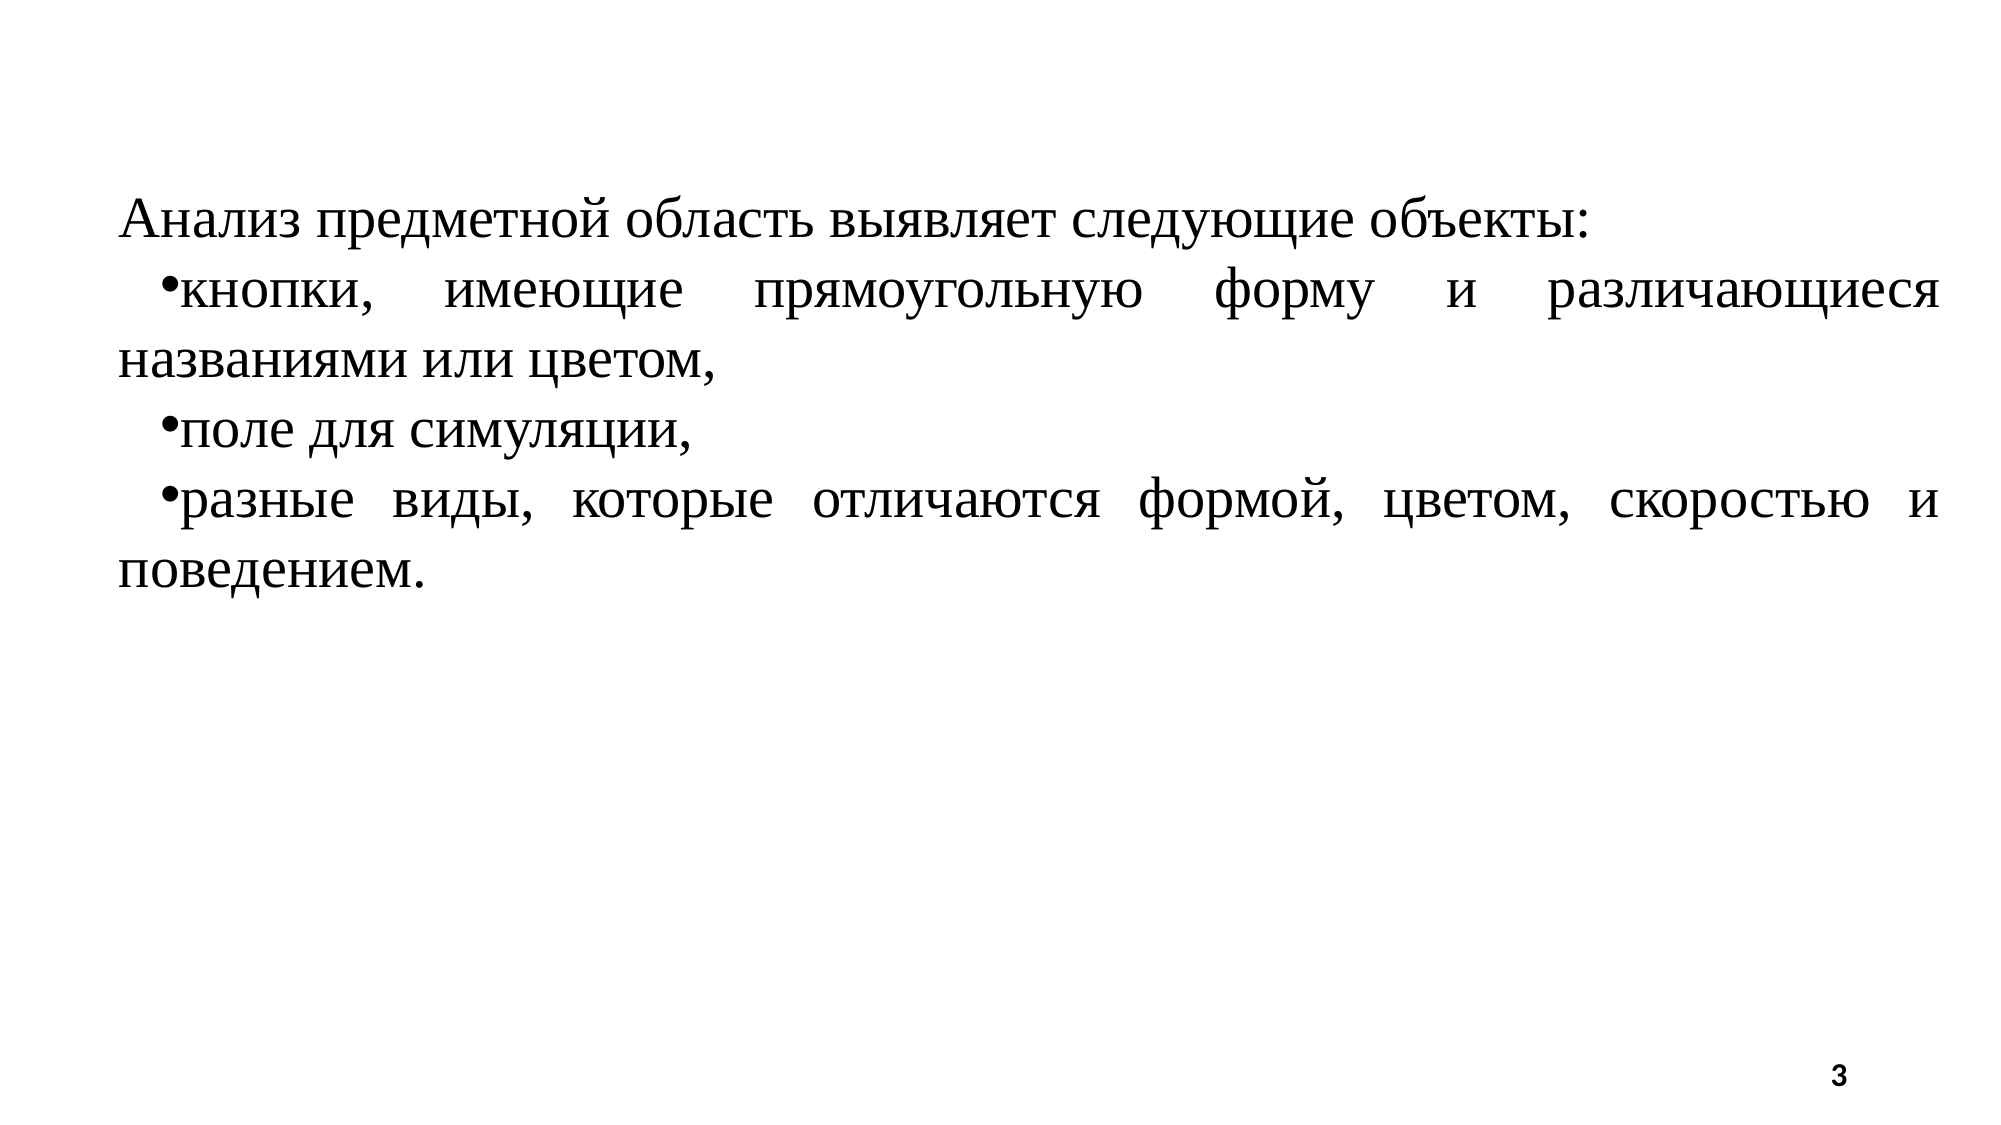

Анализ предметной область выявляет следующие объекты:
кнопки, имеющие прямоугольную форму и различающиеся названиями или цветом,
поле для симуляции,
разные виды, которые отличаются формой, цветом, скоростью и поведением.
3